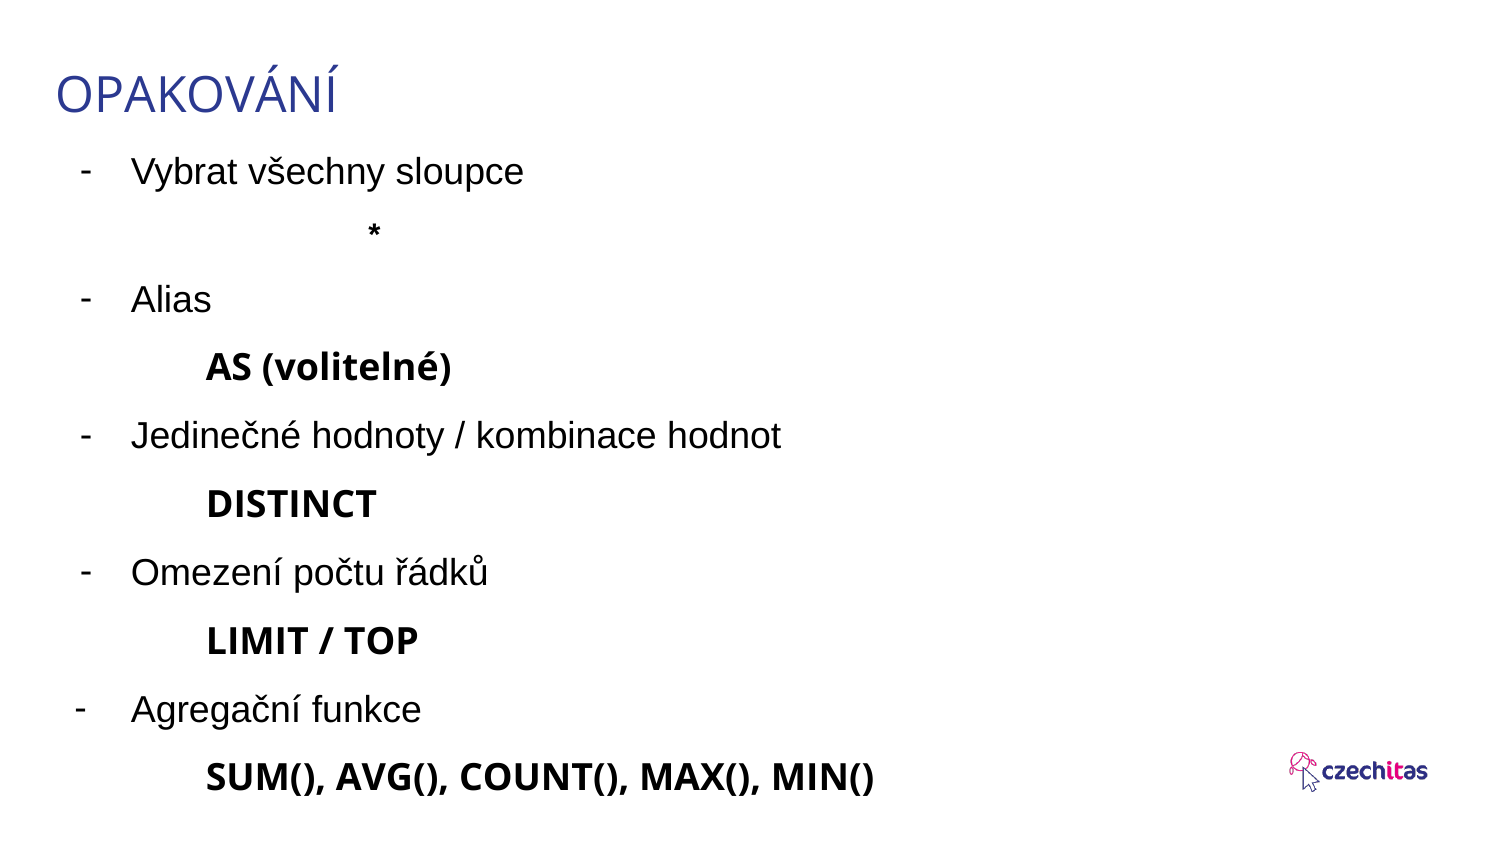

# OPAKOVÁNÍ
Vybrat všechny sloupce
		*
Alias
AS (volitelné)
Jedinečné hodnoty / kombinace hodnot
DISTINCT
Omezení počtu řádků
LIMIT / TOP
Agregační funkce
SUM(), AVG(), COUNT(), MAX(), MIN()